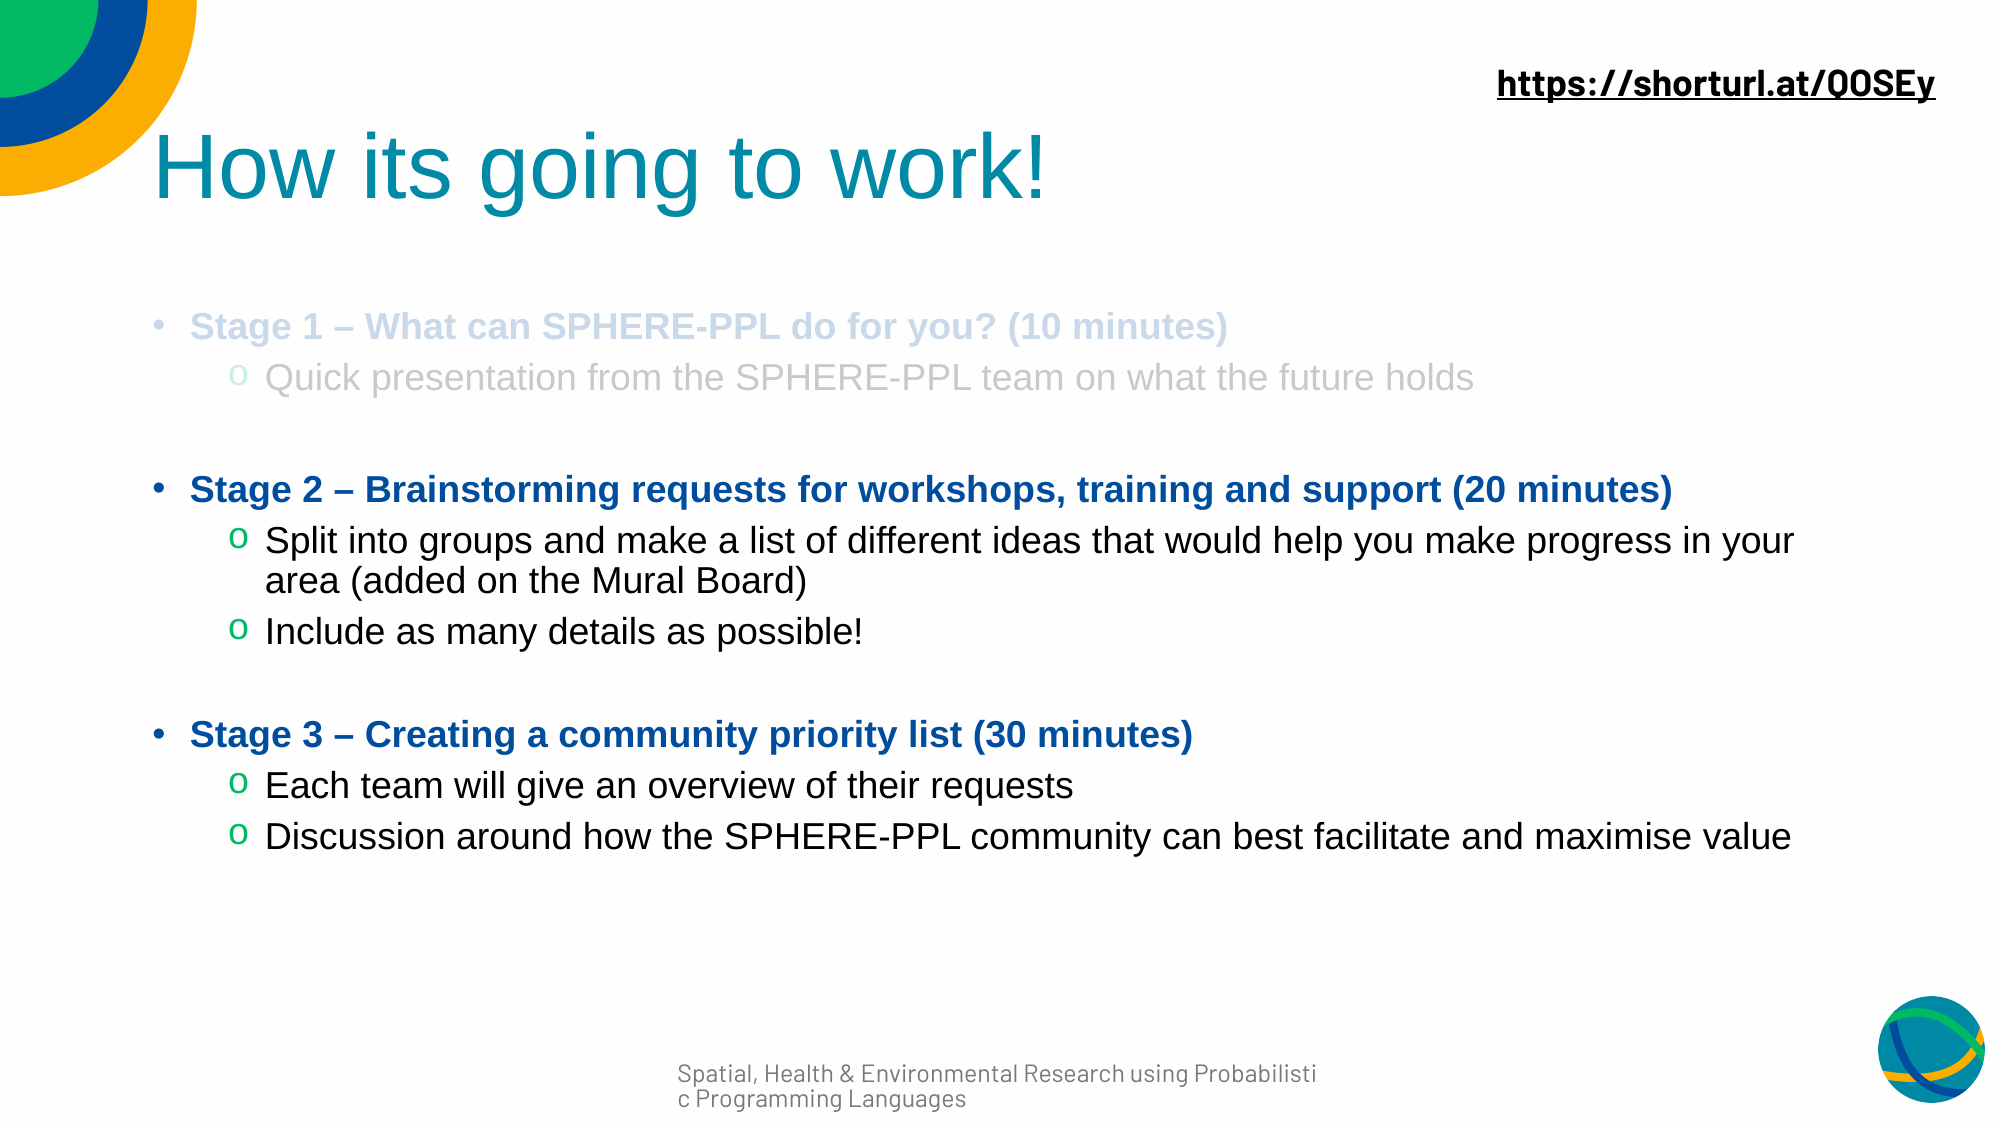

https://shorturl.at/QOSEy
# How its going to work!

Stage 1 – What can SPHERE-PPL do for you? (10 minutes)
Quick presentation from the SPHERE-PPL team on what the future holds

Stage 2 – Brainstorming requests for workshops, training and support (20 minutes)
Split into groups and make a list of different ideas that would help you make progress in your area (added on the Mural Board)
Include as many details as possible!

Stage 3 – Creating a community priority list (30 minutes)
Each team will give an overview of their requests
Discussion around how the SPHERE-PPL community can best facilitate and maximise value

Spatial, Health & Environmental Research using Probabilistic Programming Languages